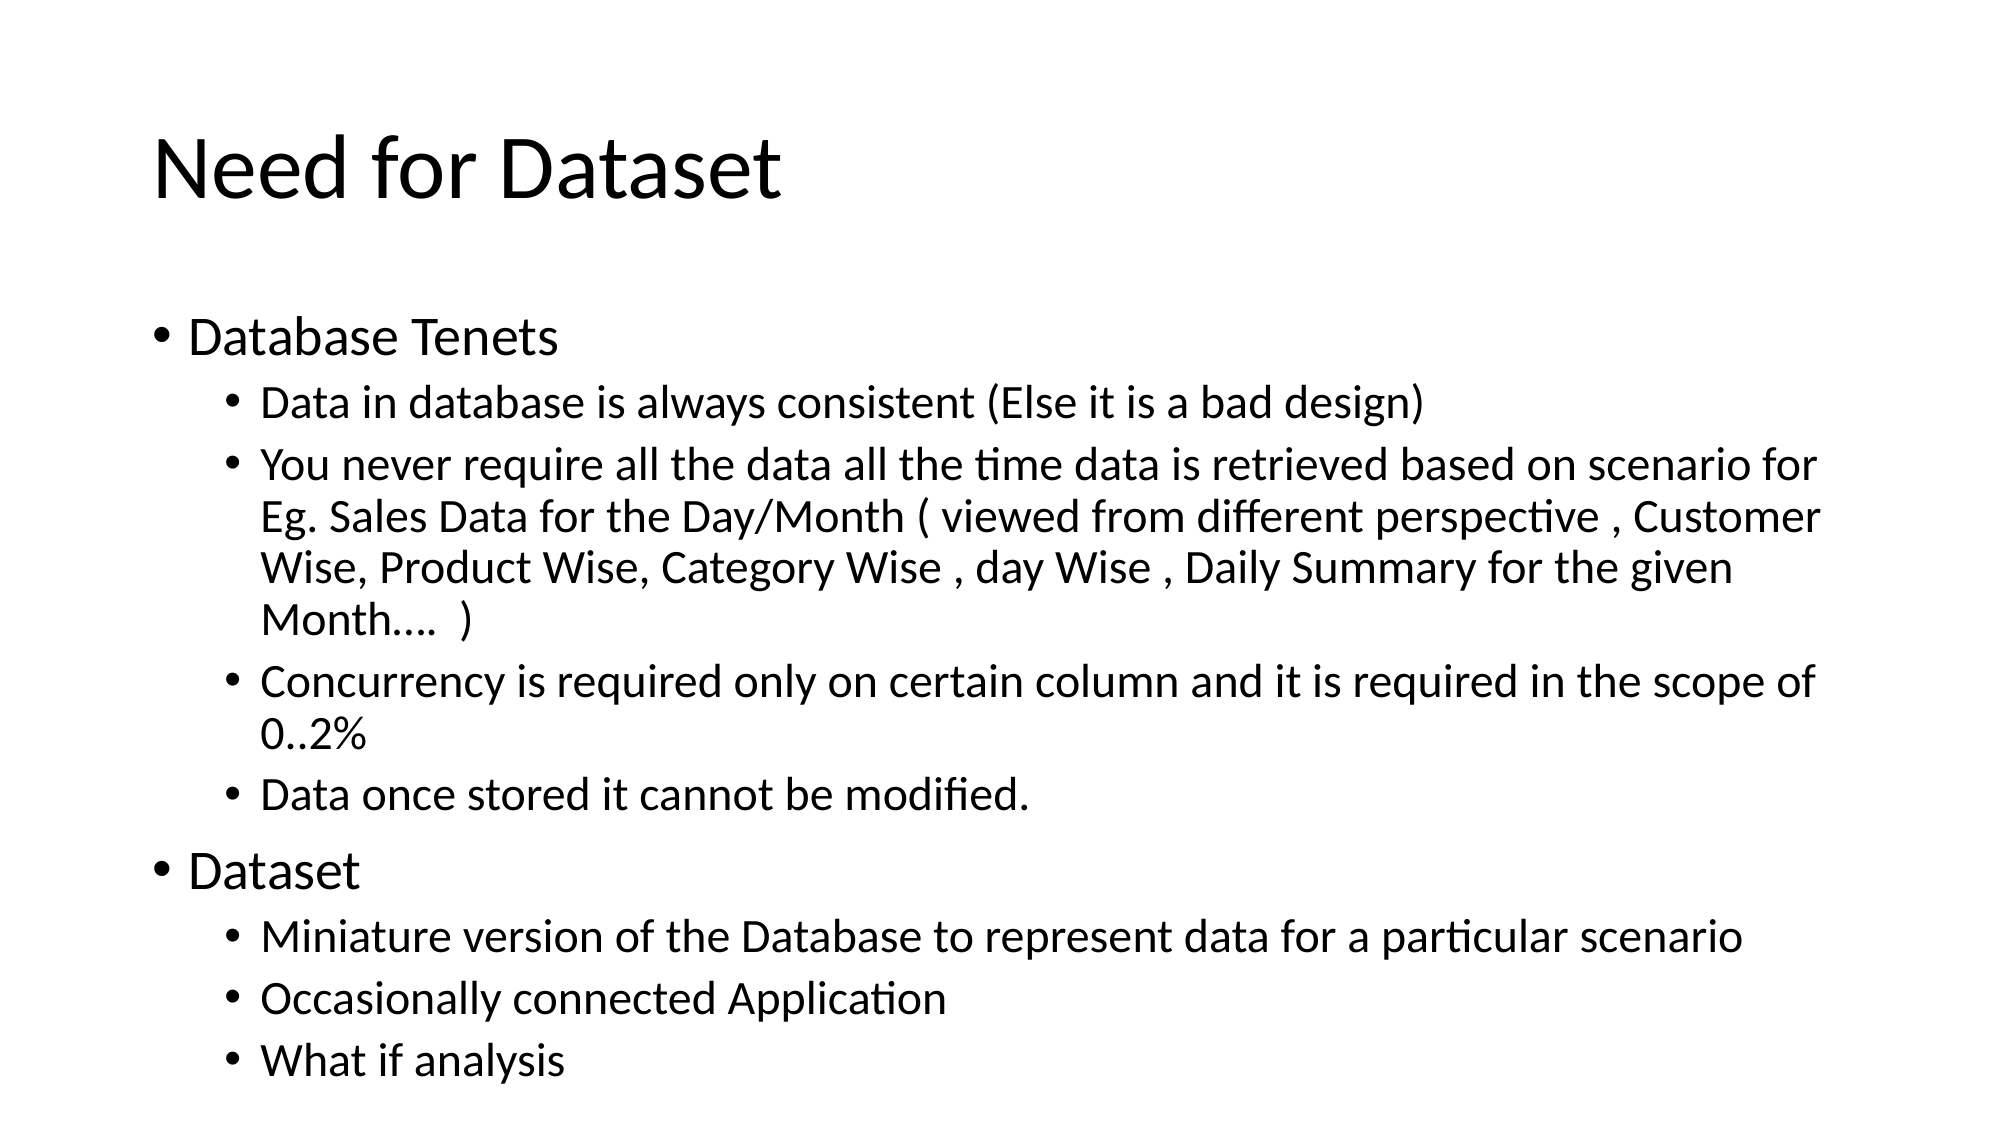

# Need for Dataset
Database Tenets
Data in database is always consistent (Else it is a bad design)
You never require all the data all the time data is retrieved based on scenario for Eg. Sales Data for the Day/Month ( viewed from different perspective , Customer Wise, Product Wise, Category Wise , day Wise , Daily Summary for the given Month….  )
Concurrency is required only on certain column and it is required in the scope of 0..2%
Data once stored it cannot be modified.
Dataset
Miniature version of the Database to represent data for a particular scenario
Occasionally connected Application
What if analysis